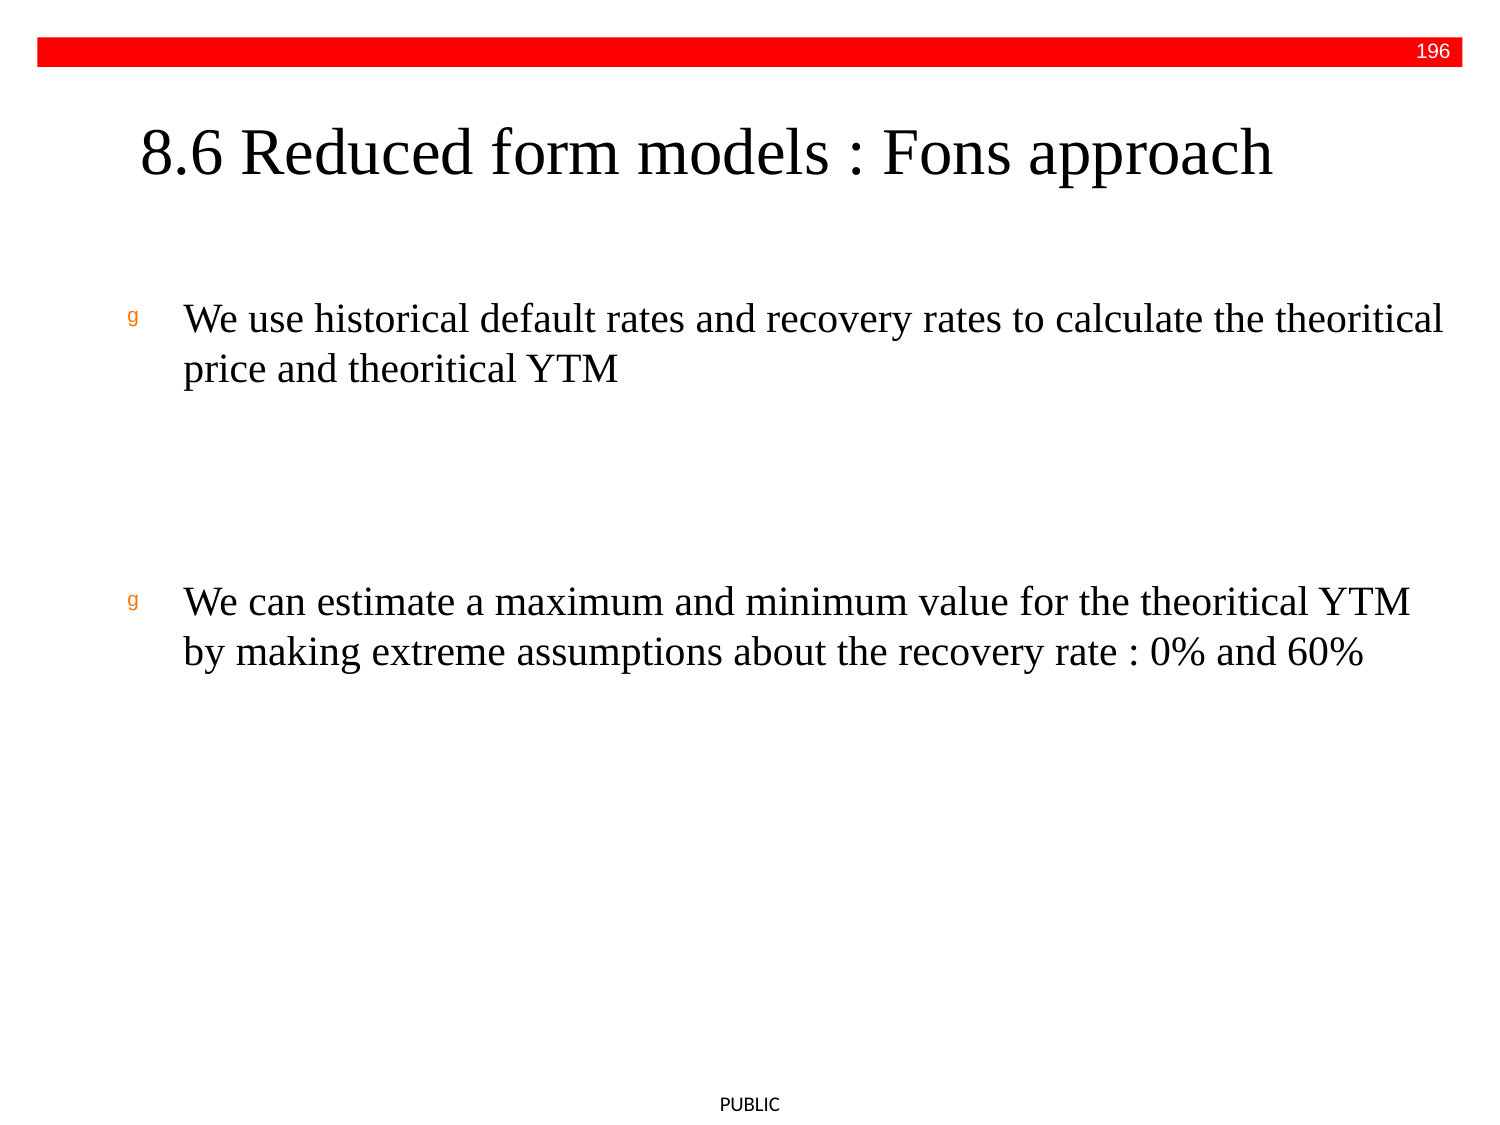

# 8.6 Reduced form models : Fons approach

We use historical default rates and recovery rates to calculate the theoritical price and theoritical YTM

We can estimate a maximum and minimum value for the theoritical YTM by making extreme assumptions about the recovery rate : 0% and 60%